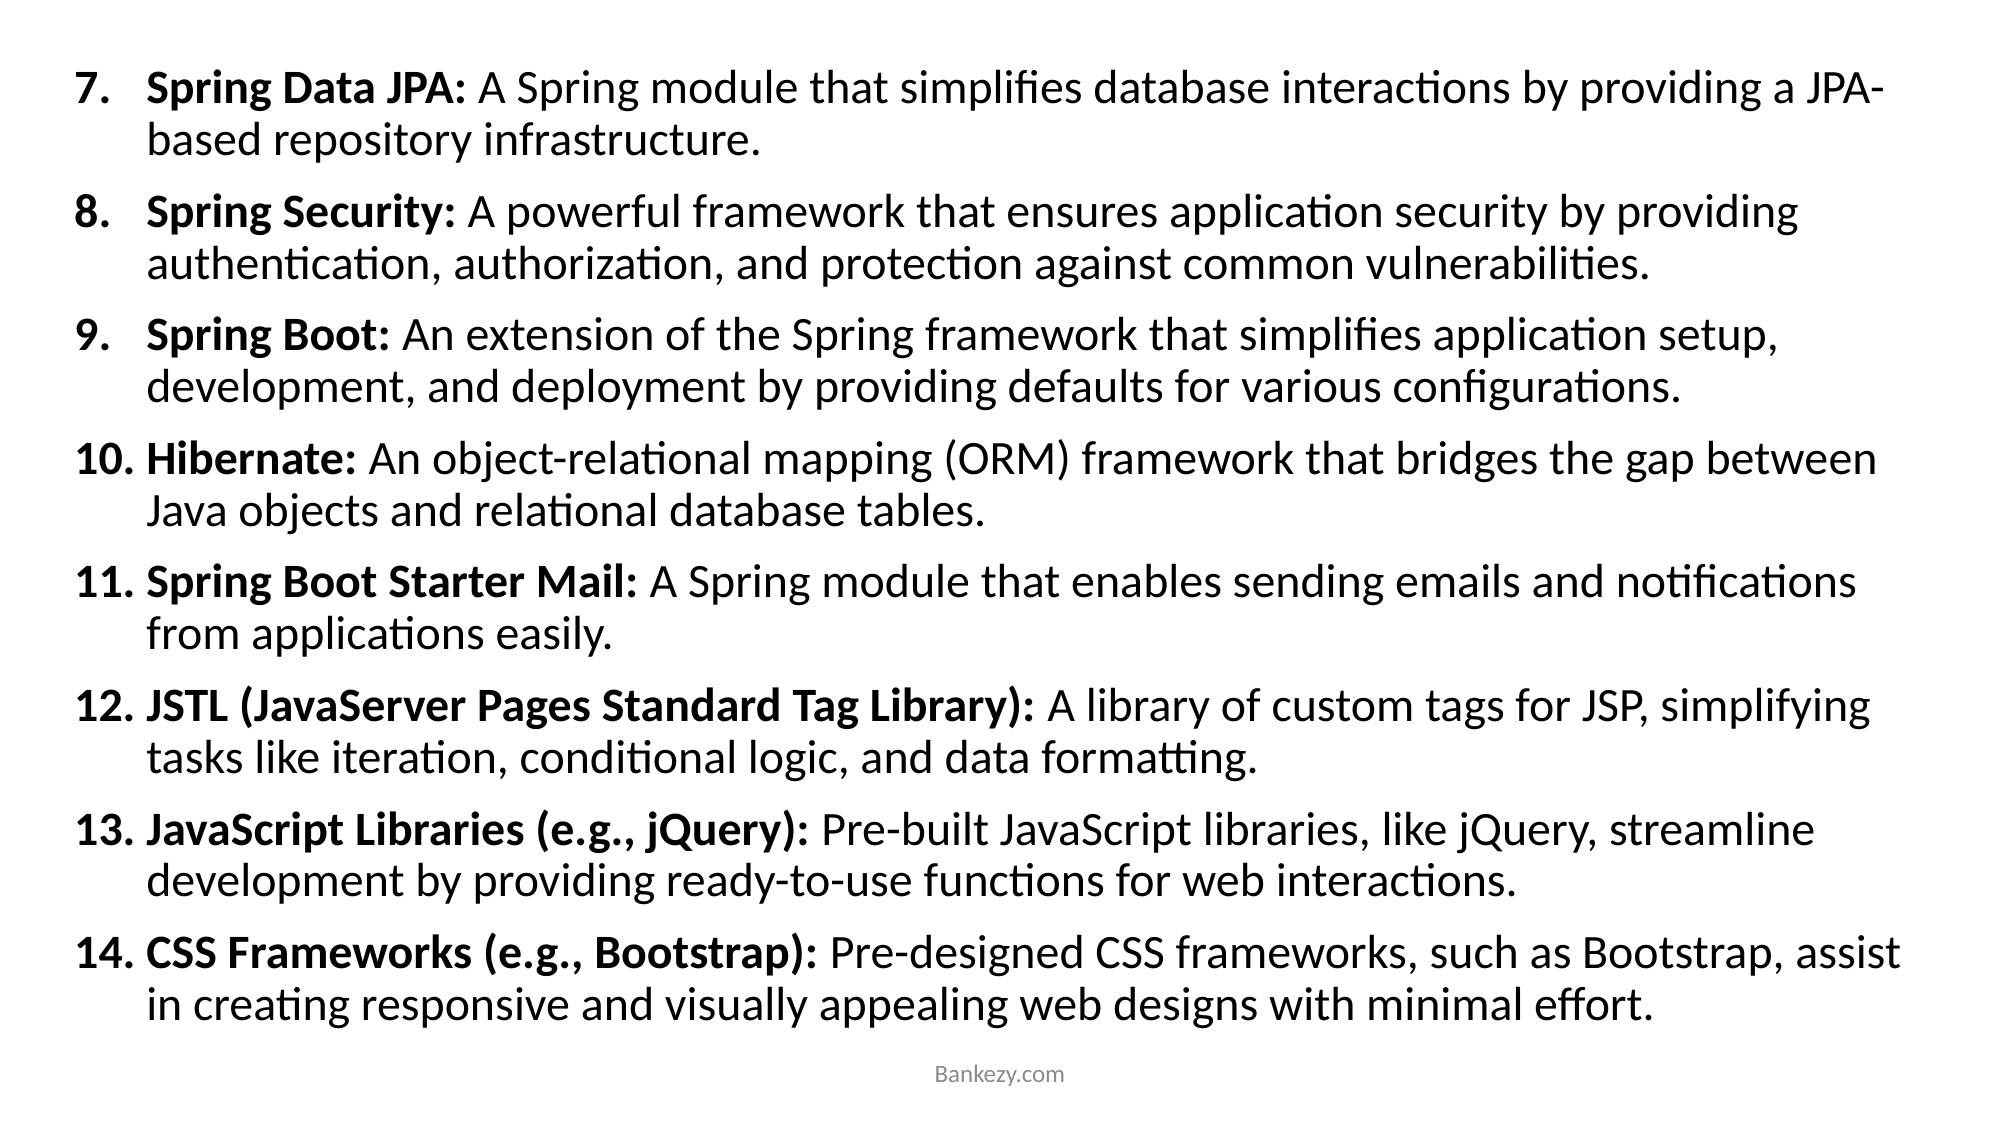

Spring Data JPA: A Spring module that simplifies database interactions by providing a JPA-based repository infrastructure.
Spring Security: A powerful framework that ensures application security by providing authentication, authorization, and protection against common vulnerabilities.
Spring Boot: An extension of the Spring framework that simplifies application setup, development, and deployment by providing defaults for various configurations.
Hibernate: An object-relational mapping (ORM) framework that bridges the gap between Java objects and relational database tables.
Spring Boot Starter Mail: A Spring module that enables sending emails and notifications from applications easily.
JSTL (JavaServer Pages Standard Tag Library): A library of custom tags for JSP, simplifying tasks like iteration, conditional logic, and data formatting.
JavaScript Libraries (e.g., jQuery): Pre-built JavaScript libraries, like jQuery, streamline development by providing ready-to-use functions for web interactions.
CSS Frameworks (e.g., Bootstrap): Pre-designed CSS frameworks, such as Bootstrap, assist in creating responsive and visually appealing web designs with minimal effort.
Bankezy.com